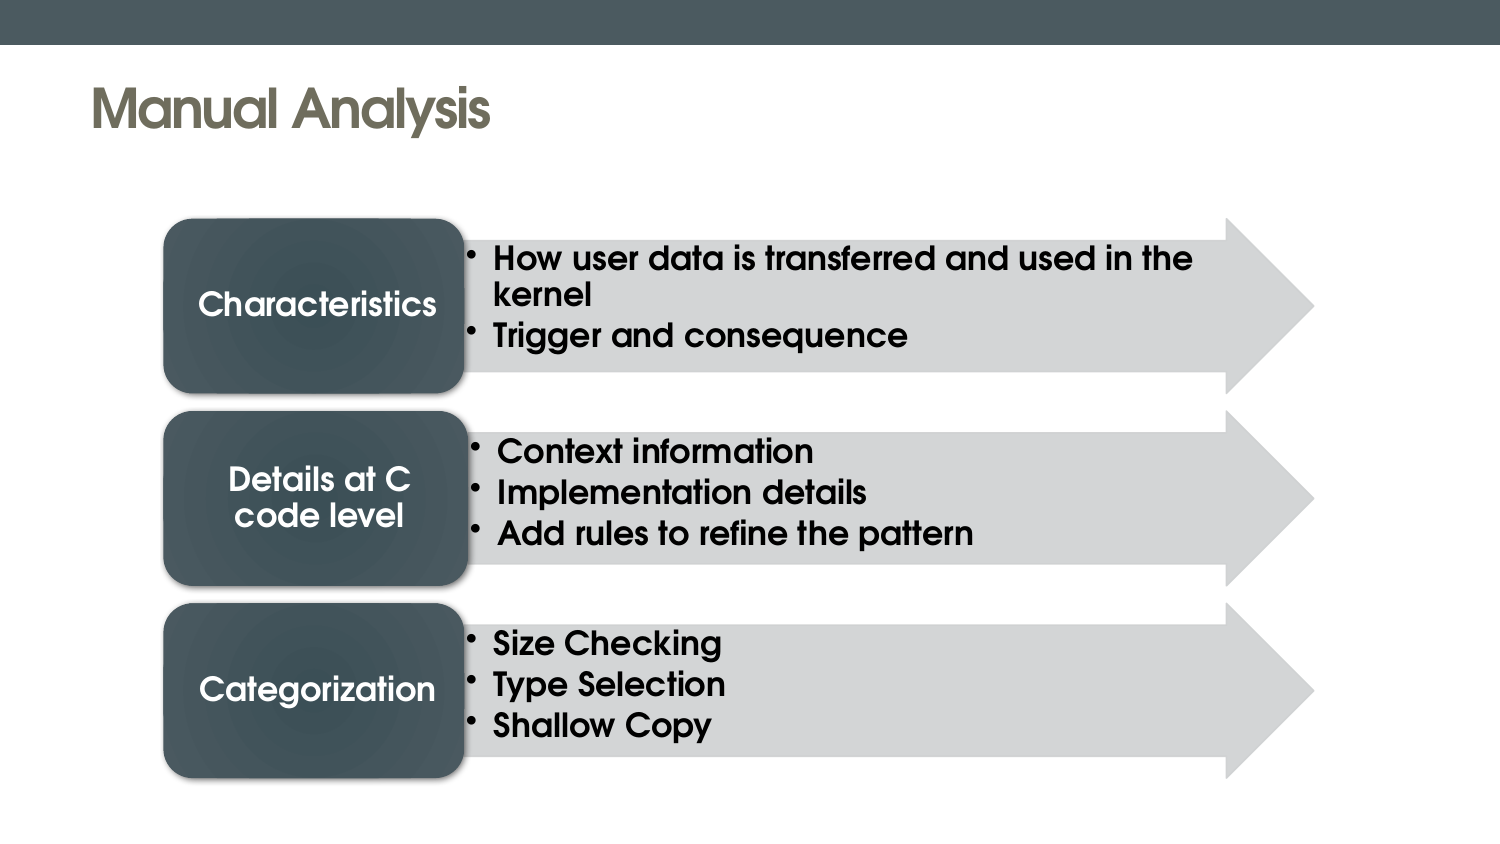

# Manual Analysis
How user data is transferred and used in the kernel
Trigger and consequence
Characteristics
Context information
Implementation details
Add rules to refine the pattern
Details at C code level
Size Checking
Type Selection
Shallow Copy
Categorization